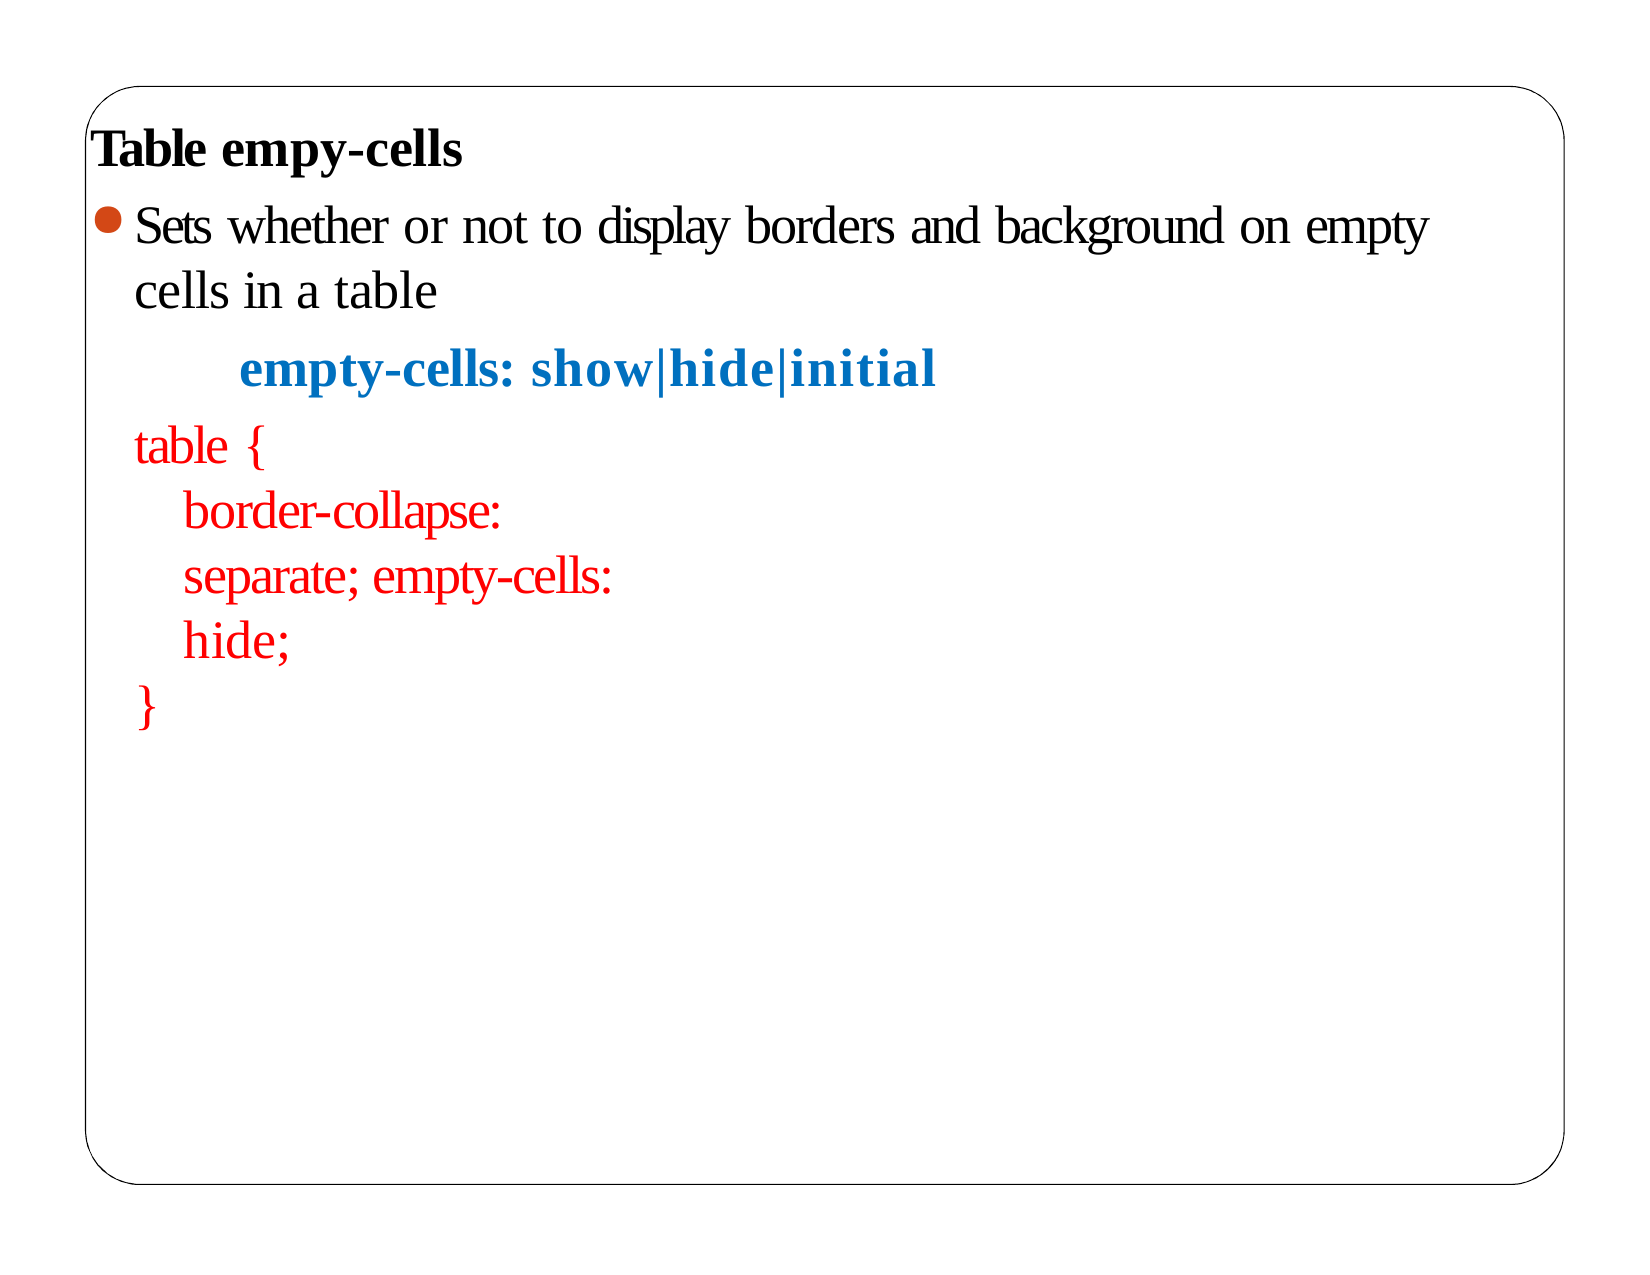

Table empy-cells
Sets whether or not to display borders and background on empty cells in a table
empty-cells: show|hide|initial
table {
border-collapse: separate; empty-cells: hide;
}
52